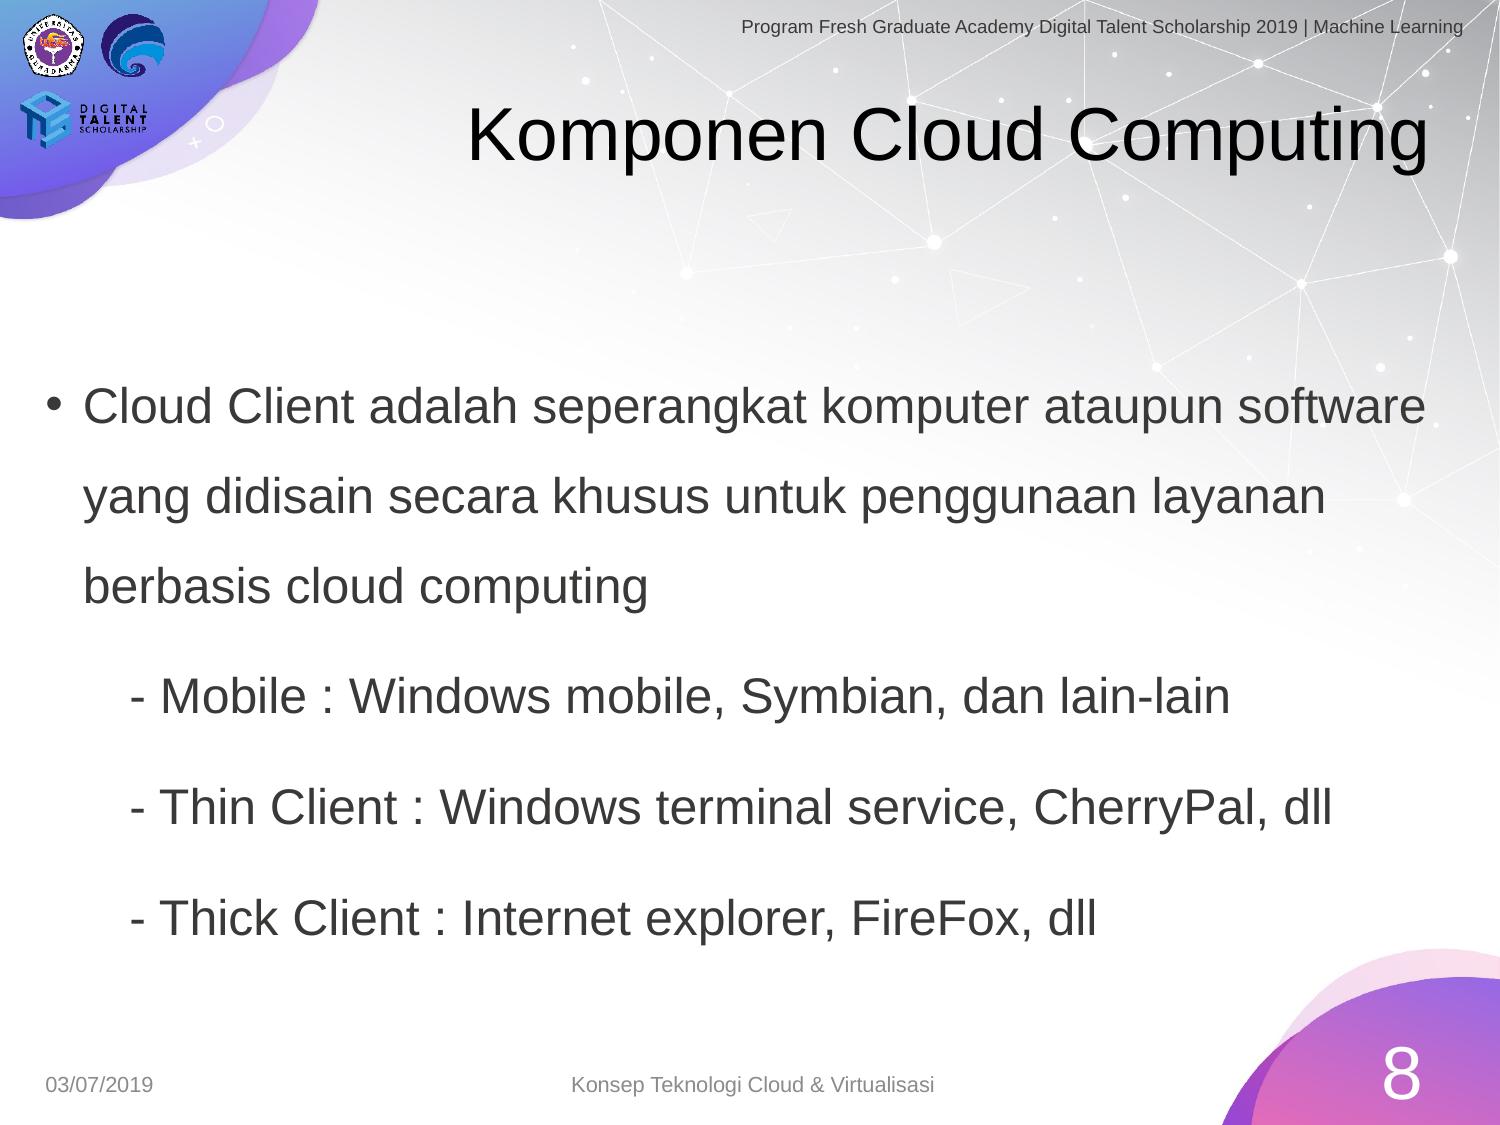

# Komponen Cloud Computing
Cloud Client adalah seperangkat komputer ataupun software yang didisain secara khusus untuk penggunaan layanan berbasis cloud computing
      - Mobile : Windows mobile, Symbian, dan lain-lain
      - Thin Client : Windows terminal service, CherryPal, dll
      - Thick Client : Internet explorer, FireFox, dll
8
Konsep Teknologi Cloud & Virtualisasi
03/07/2019